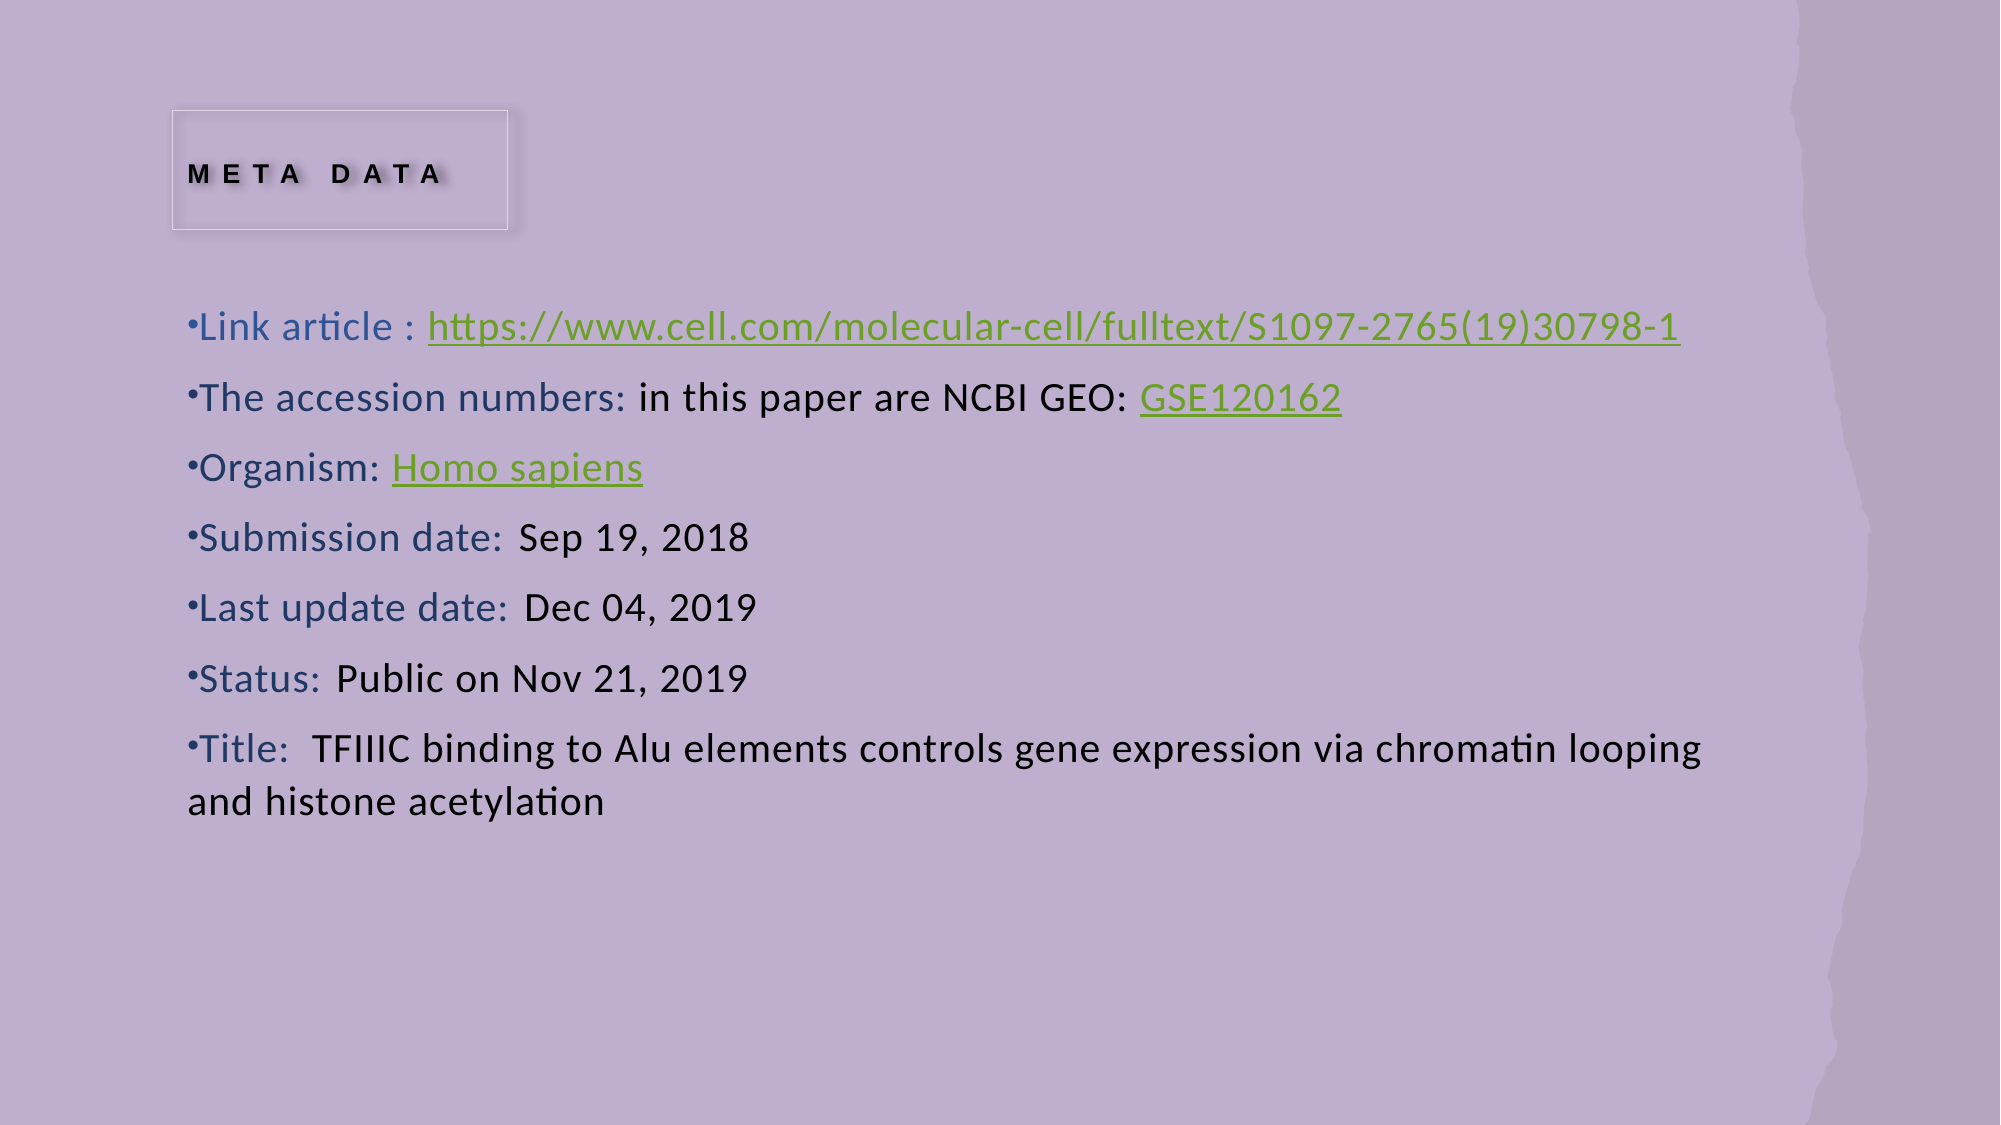

# Meta data
Link article : https://www.cell.com/molecular-cell/fulltext/S1097-2765(19)30798-1
The accession numbers: in this paper are NCBI GEO: GSE120162
Organism: Homo sapiens
Submission date: Sep 19, 2018
Last update date: Dec 04, 2019
Status: Public on Nov 21, 2019
Title:  TFIIIC binding to Alu elements controls gene expression via chromatin looping and histone acetylation